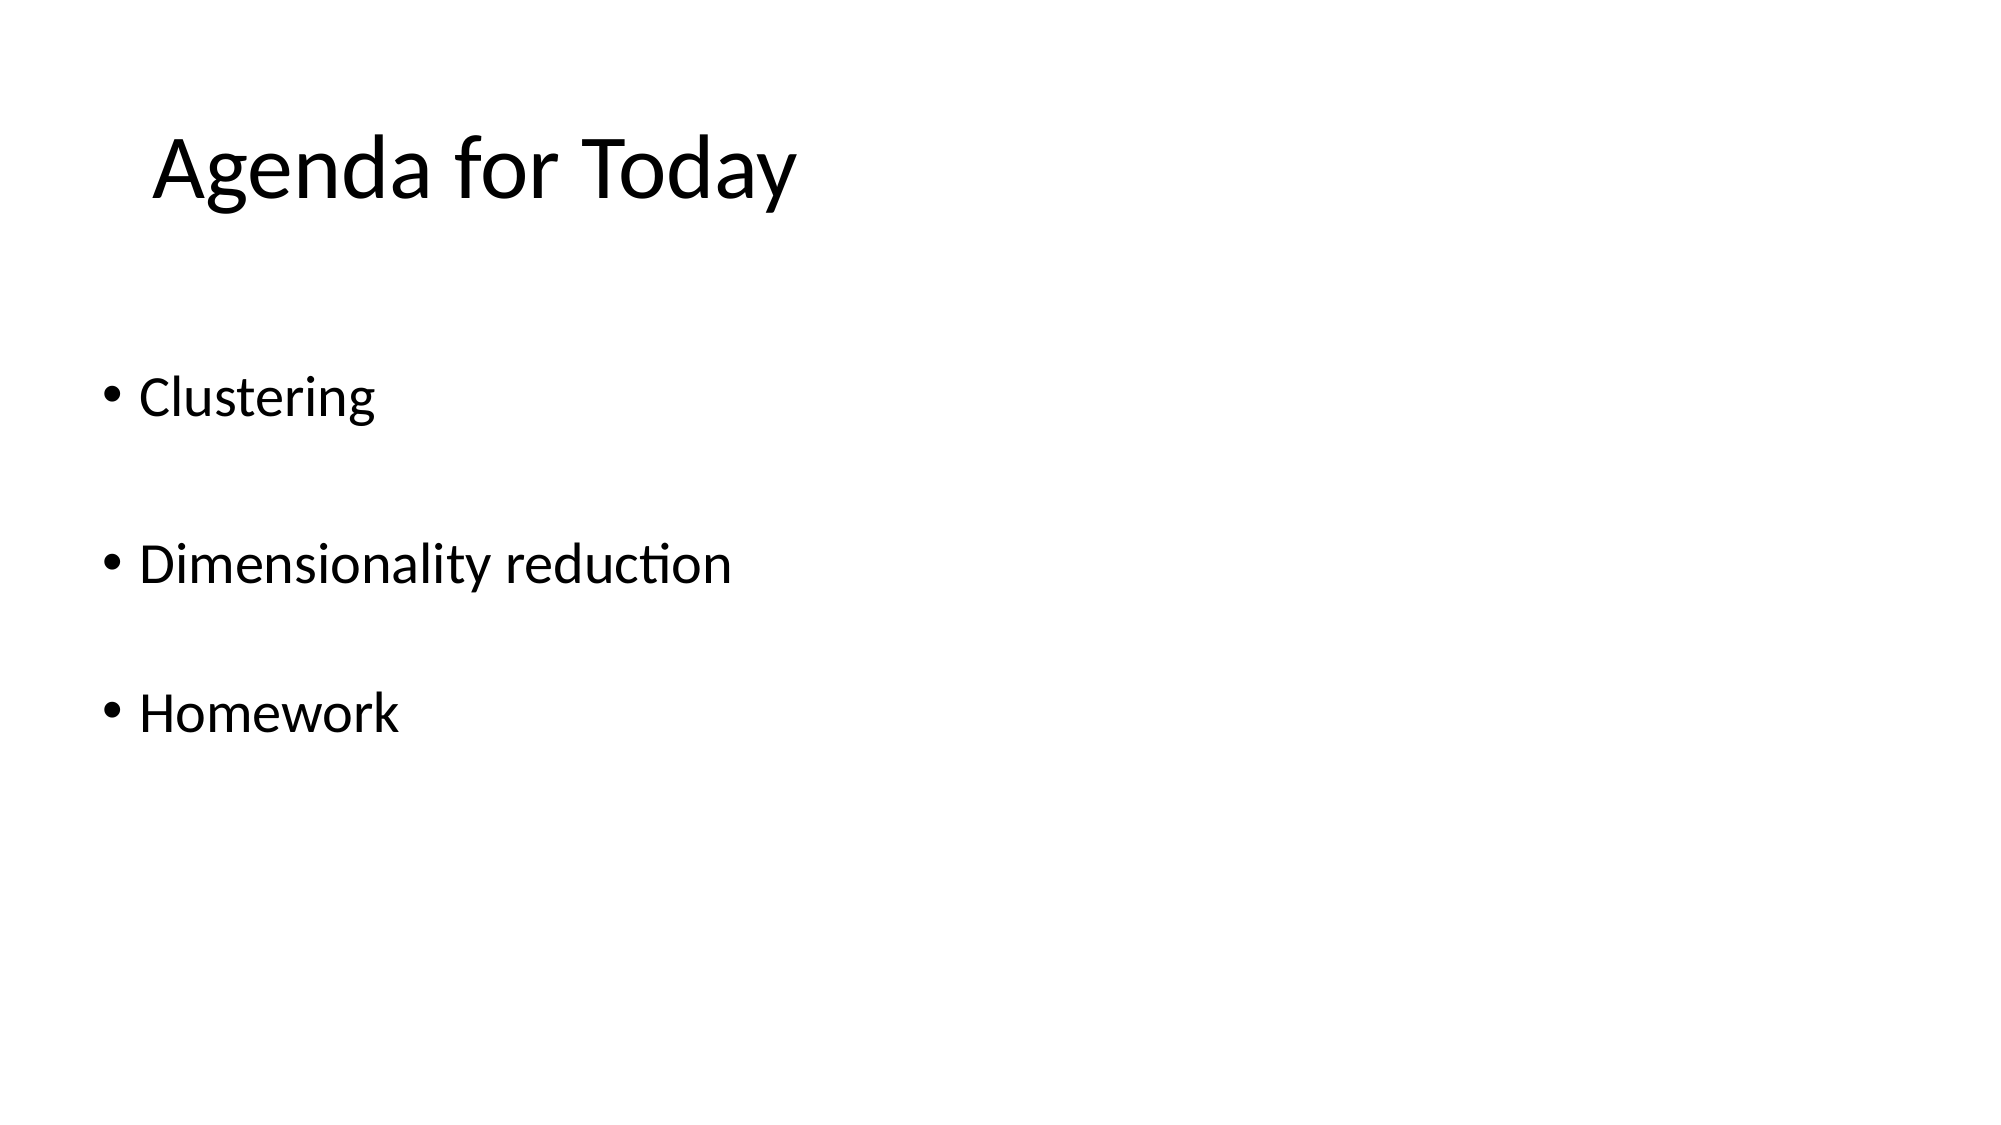

# Agenda for Today

Clustering

Dimensionality reduction

Homework